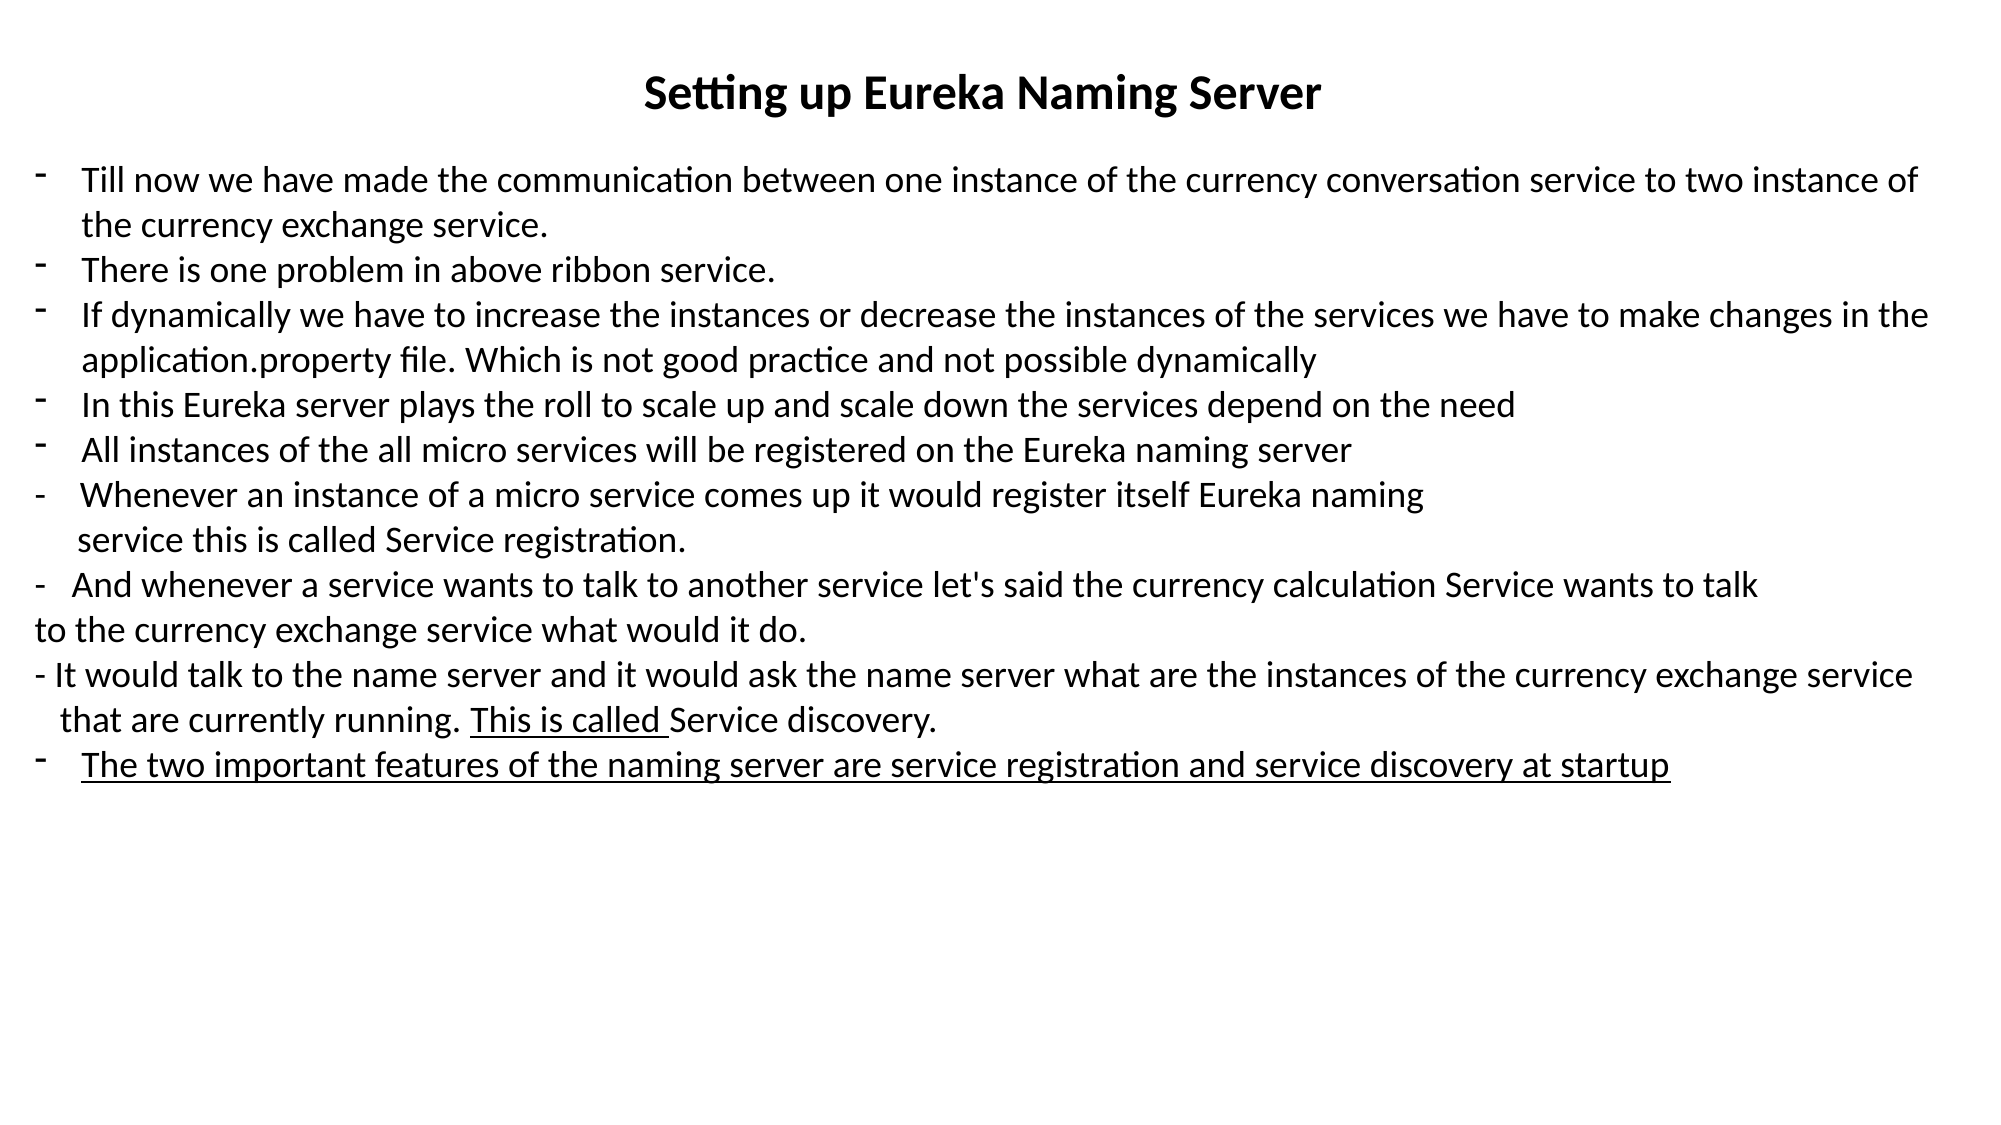

Setting up Eureka Naming Server
Till now we have made the communication between one instance of the currency conversation service to two instance of the currency exchange service.
There is one problem in above ribbon service.
If dynamically we have to increase the instances or decrease the instances of the services we have to make changes in the application.property file. Which is not good practice and not possible dynamically
In this Eureka server plays the roll to scale up and scale down the services depend on the need
All instances of the all micro services will be registered on the Eureka naming server
-    Whenever an instance of a micro service comes up it would register itself Eureka naming
     service this is called Service registration.
-   And whenever a service wants to talk to another service let's said the currency calculation Service wants to talk
to the currency exchange service what would it do.
- It would talk to the name server and it would ask the name server what are the instances of the currency exchange service         that are currently running. This is called Service discovery.
The two important features of the naming server are service registration and service discovery at startup